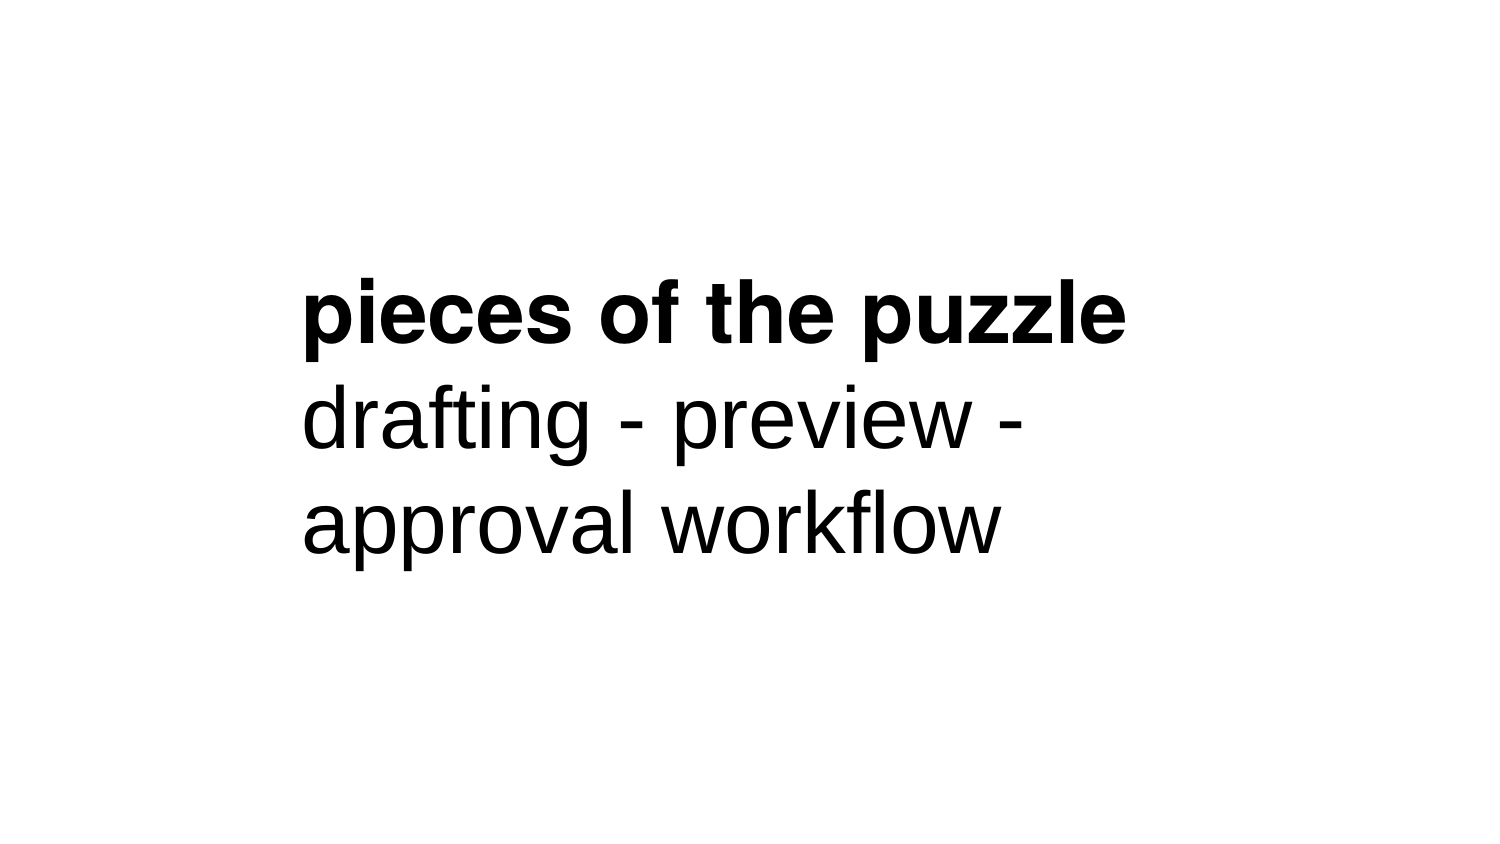

# pieces of the puzzle
drafting - preview - approval workflow